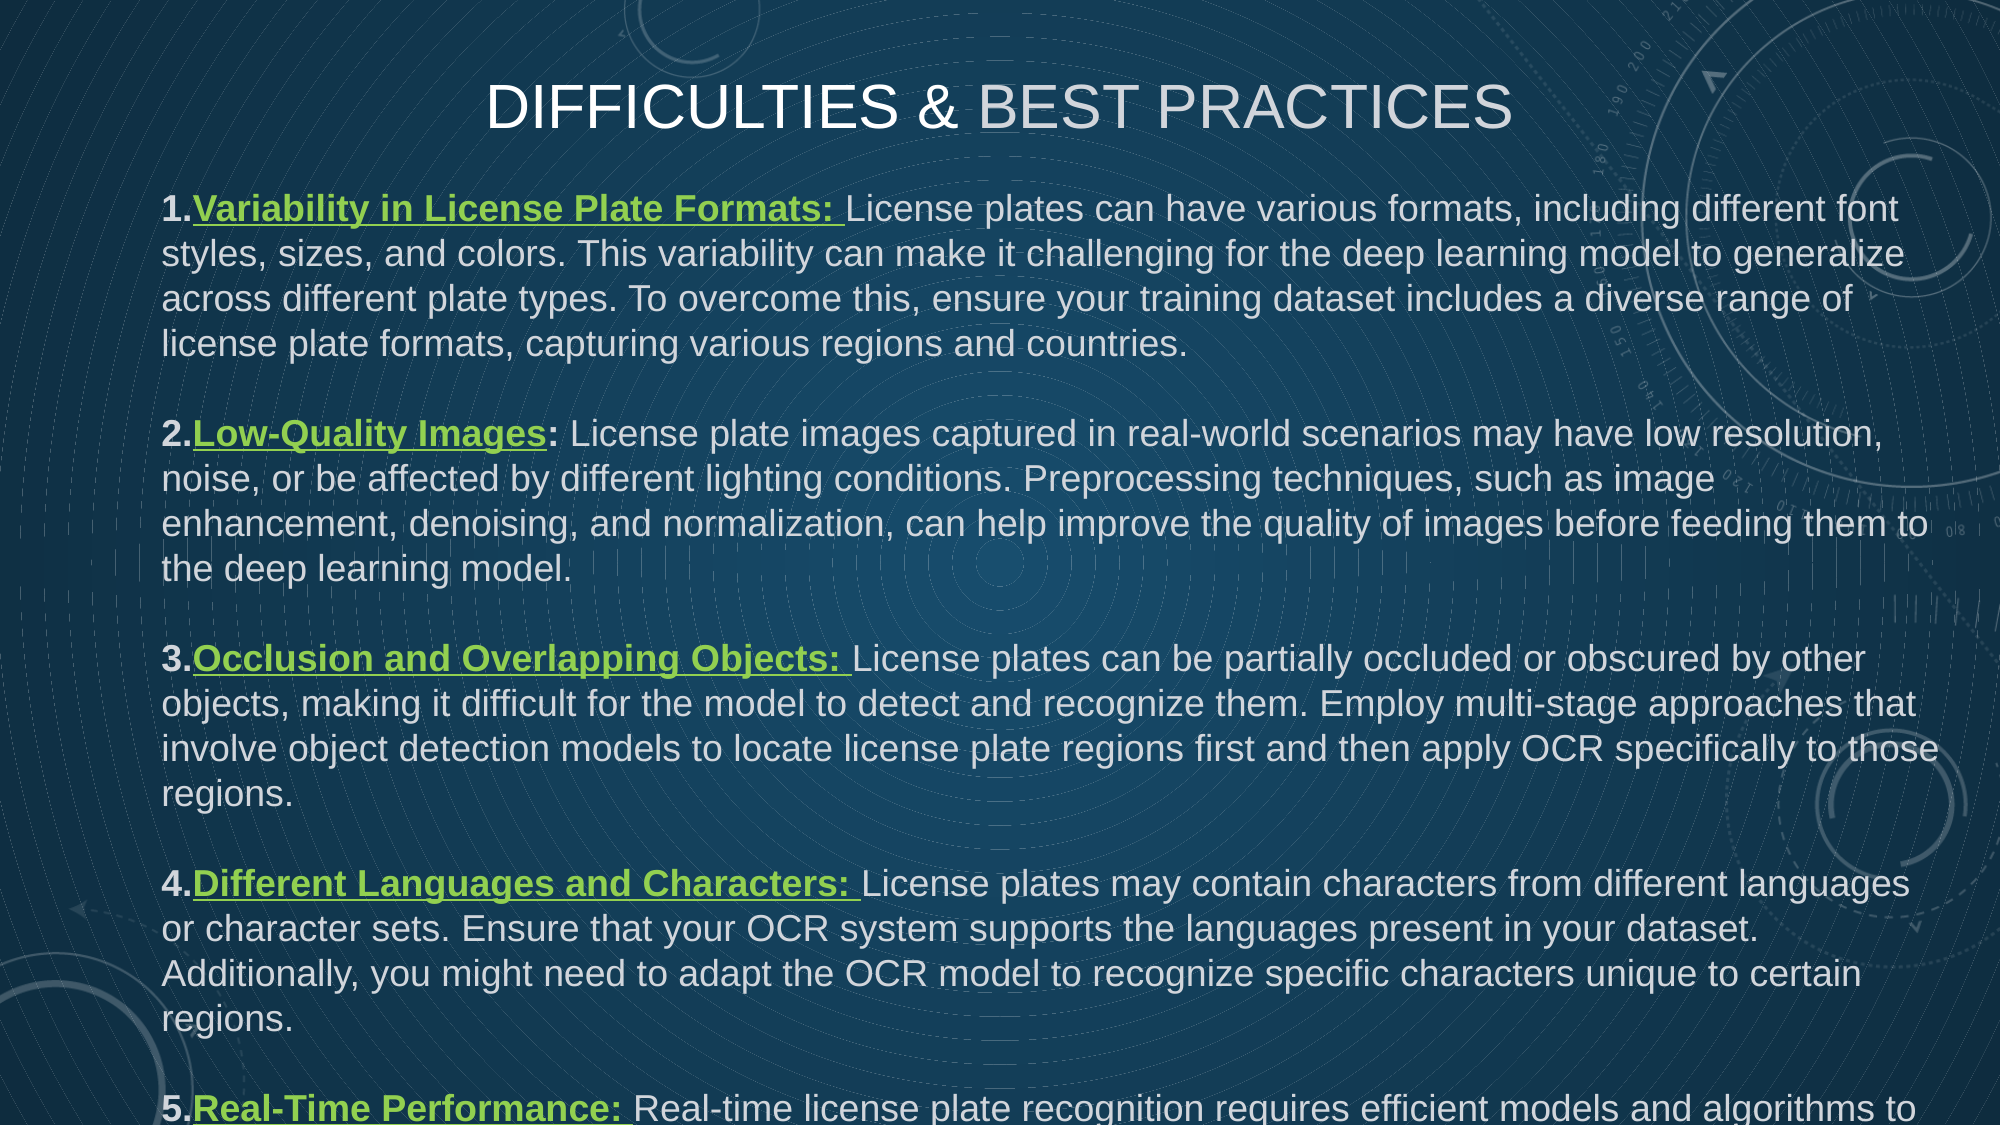

# Difficulties & best practices
1.Variability in License Plate Formats: License plates can have various formats, including different font styles, sizes, and colors. This variability can make it challenging for the deep learning model to generalize across different plate types. To overcome this, ensure your training dataset includes a diverse range of license plate formats, capturing various regions and countries.

2.Low-Quality Images: License plate images captured in real-world scenarios may have low resolution, noise, or be affected by different lighting conditions. Preprocessing techniques, such as image enhancement, denoising, and normalization, can help improve the quality of images before feeding them to the deep learning model.

3.Occlusion and Overlapping Objects: License plates can be partially occluded or obscured by other objects, making it difficult for the model to detect and recognize them. Employ multi-stage approaches that involve object detection models to locate license plate regions first and then apply OCR specifically to those regions.

4.Different Languages and Characters: License plates may contain characters from different languages or character sets. Ensure that your OCR system supports the languages present in your dataset. Additionally, you might need to adapt the OCR model to recognize specific characters unique to certain regions.

5.Real-Time Performance: Real-time license plate recognition requires efficient models and algorithms to process frames quickly. Optimize the deep learning models for speed and consider using hardware acceleration techniques like GPU or specialized hardware (e.g., TPU) to achieve real-time performance.